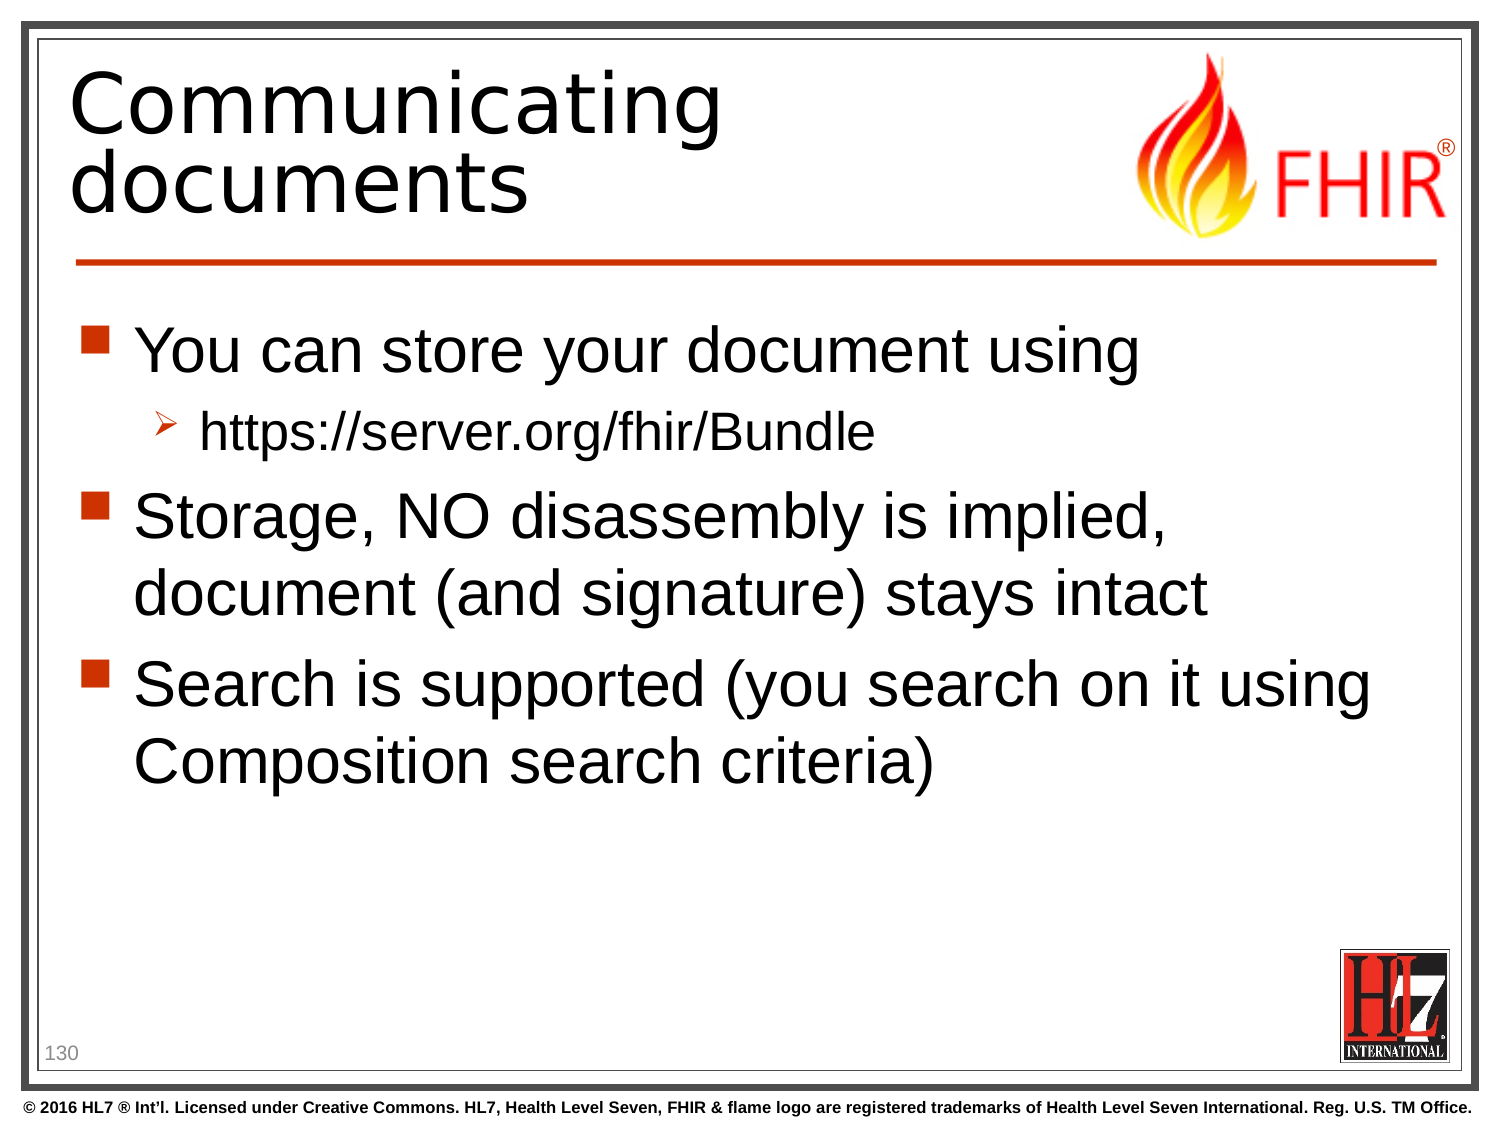

# Communicating documents
You can store your document using
https://server.org/fhir/Bundle
Storage, NO disassembly is implied, document (and signature) stays intact
Search is supported (you search on it using Composition search criteria)
130